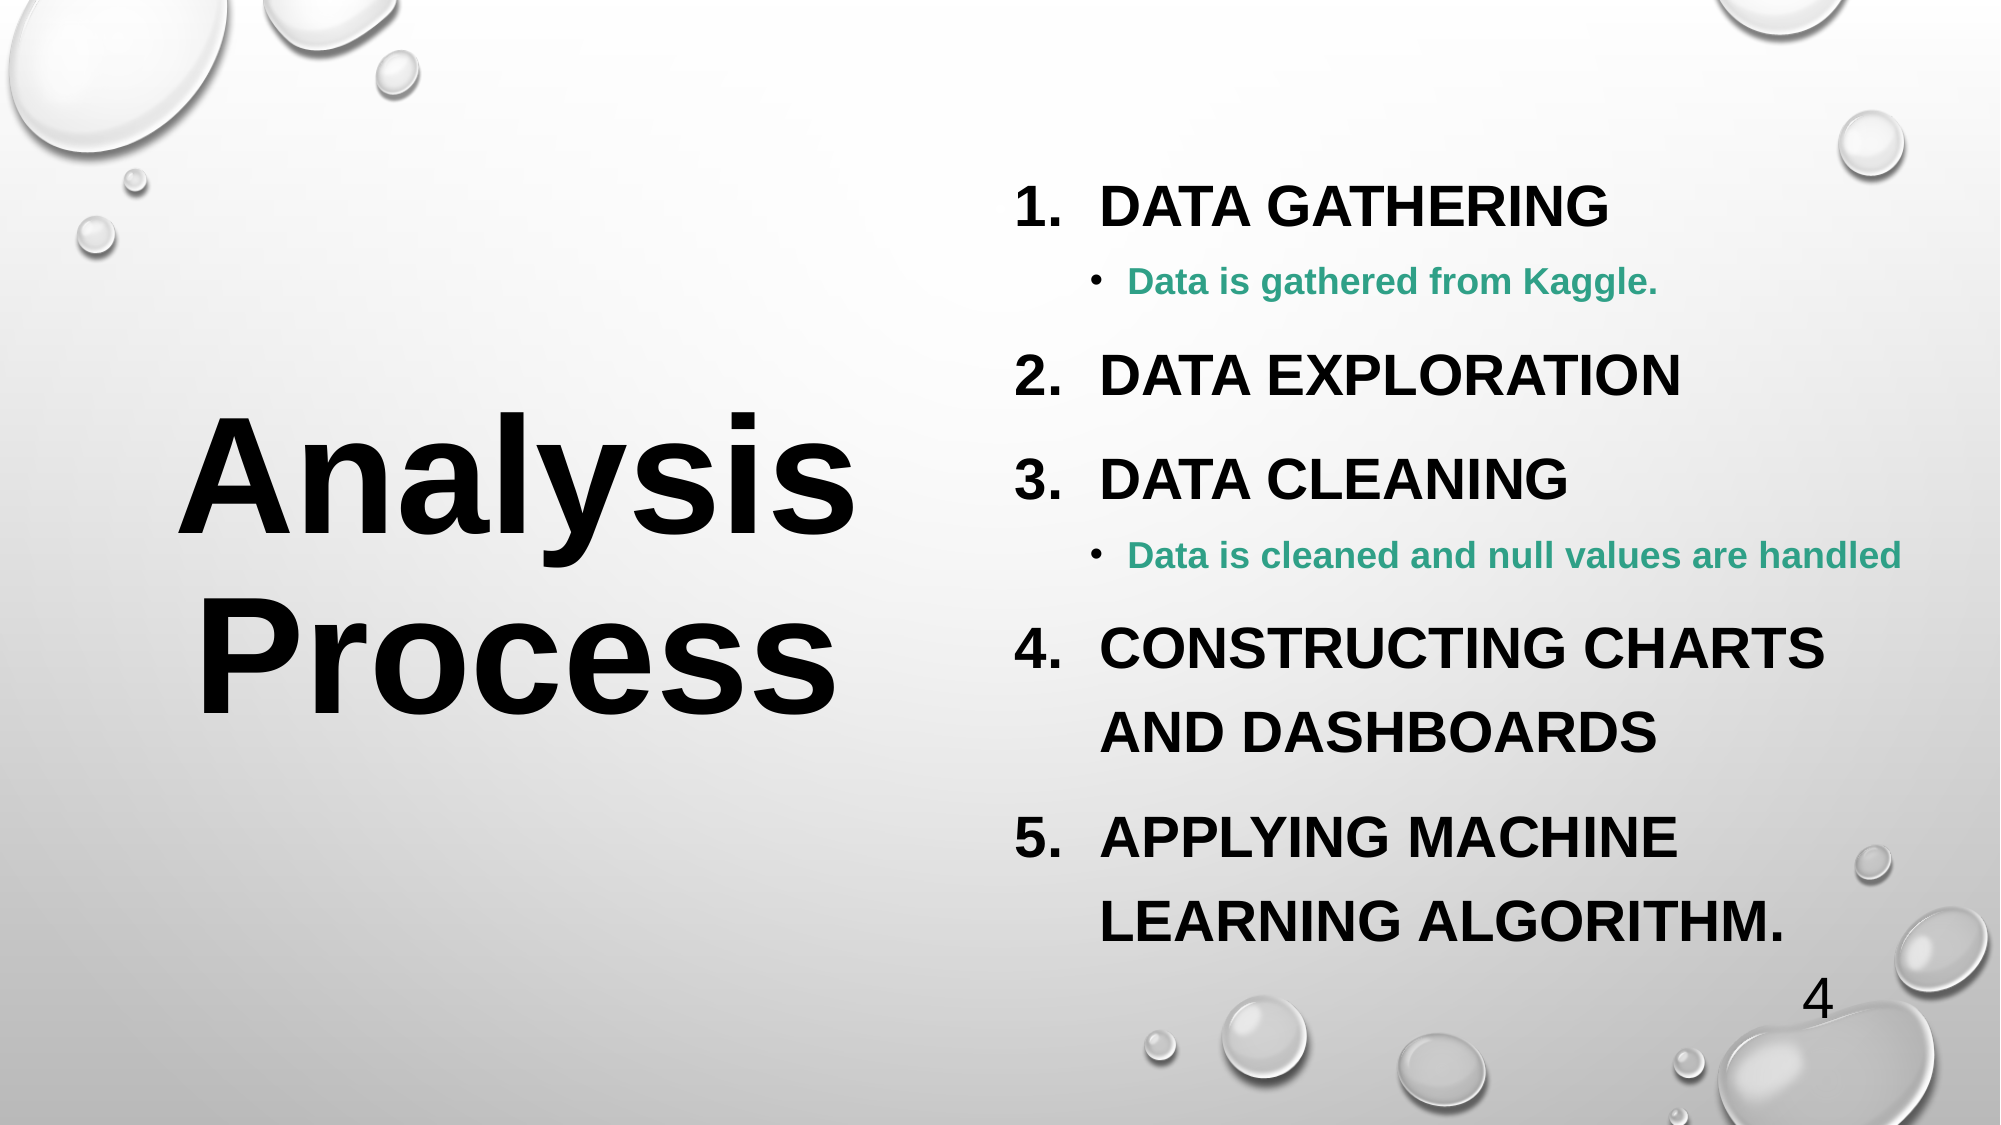

# Analysis Process
Data gathering
Data is gathered from Kaggle.
data exploration
Data cleaning
Data is cleaned and null values are handled
Constructing charts and dashboards
Applying machine learning algorithm.
4